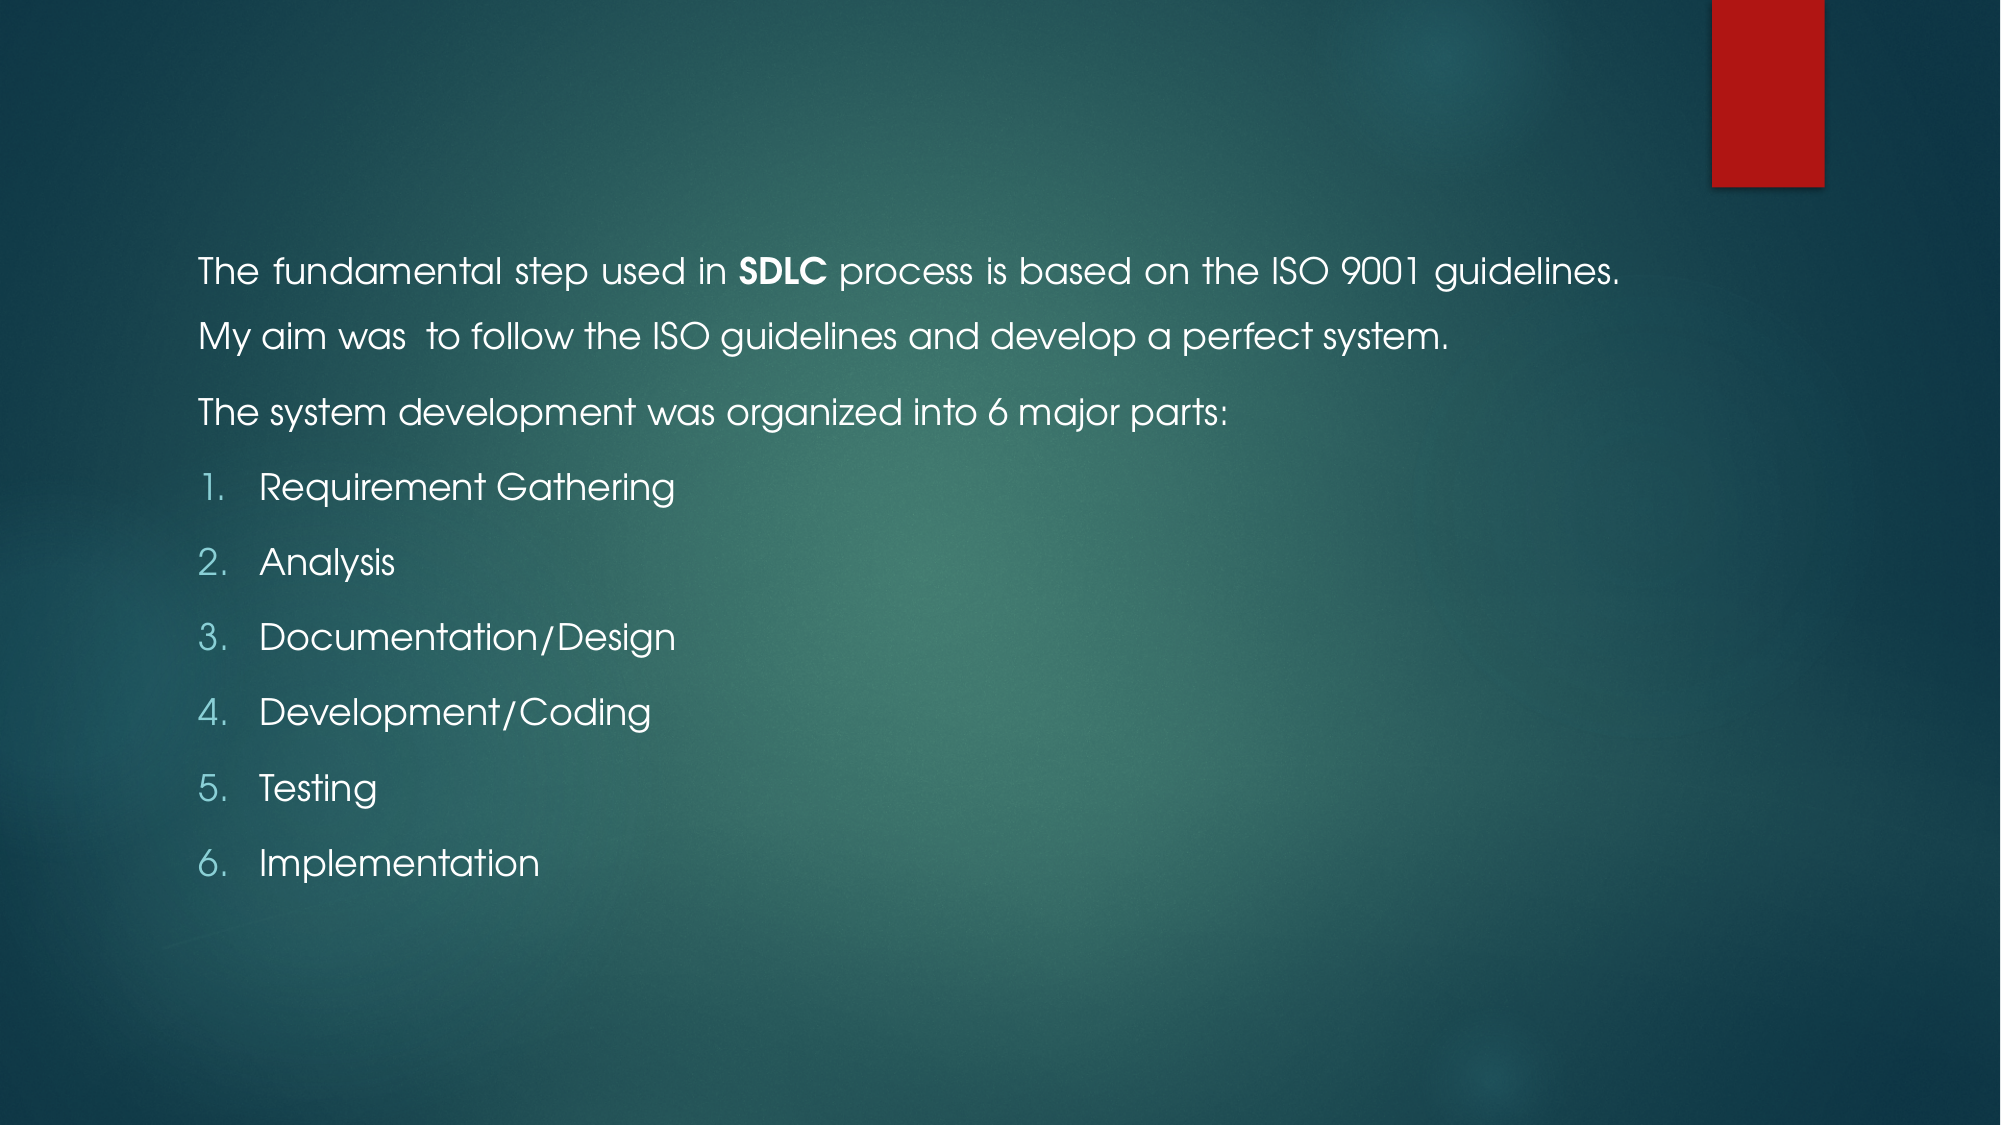

The fundamental step used in SDLC process is based on the ISO 9001 guidelines. My aim was   to follow the ISO guidelines and develop a perfect system.
The system development was organized into 6 major parts:
Requirement Gathering
Analysis
Documentation/Design
Development/Coding
Testing
Implementation